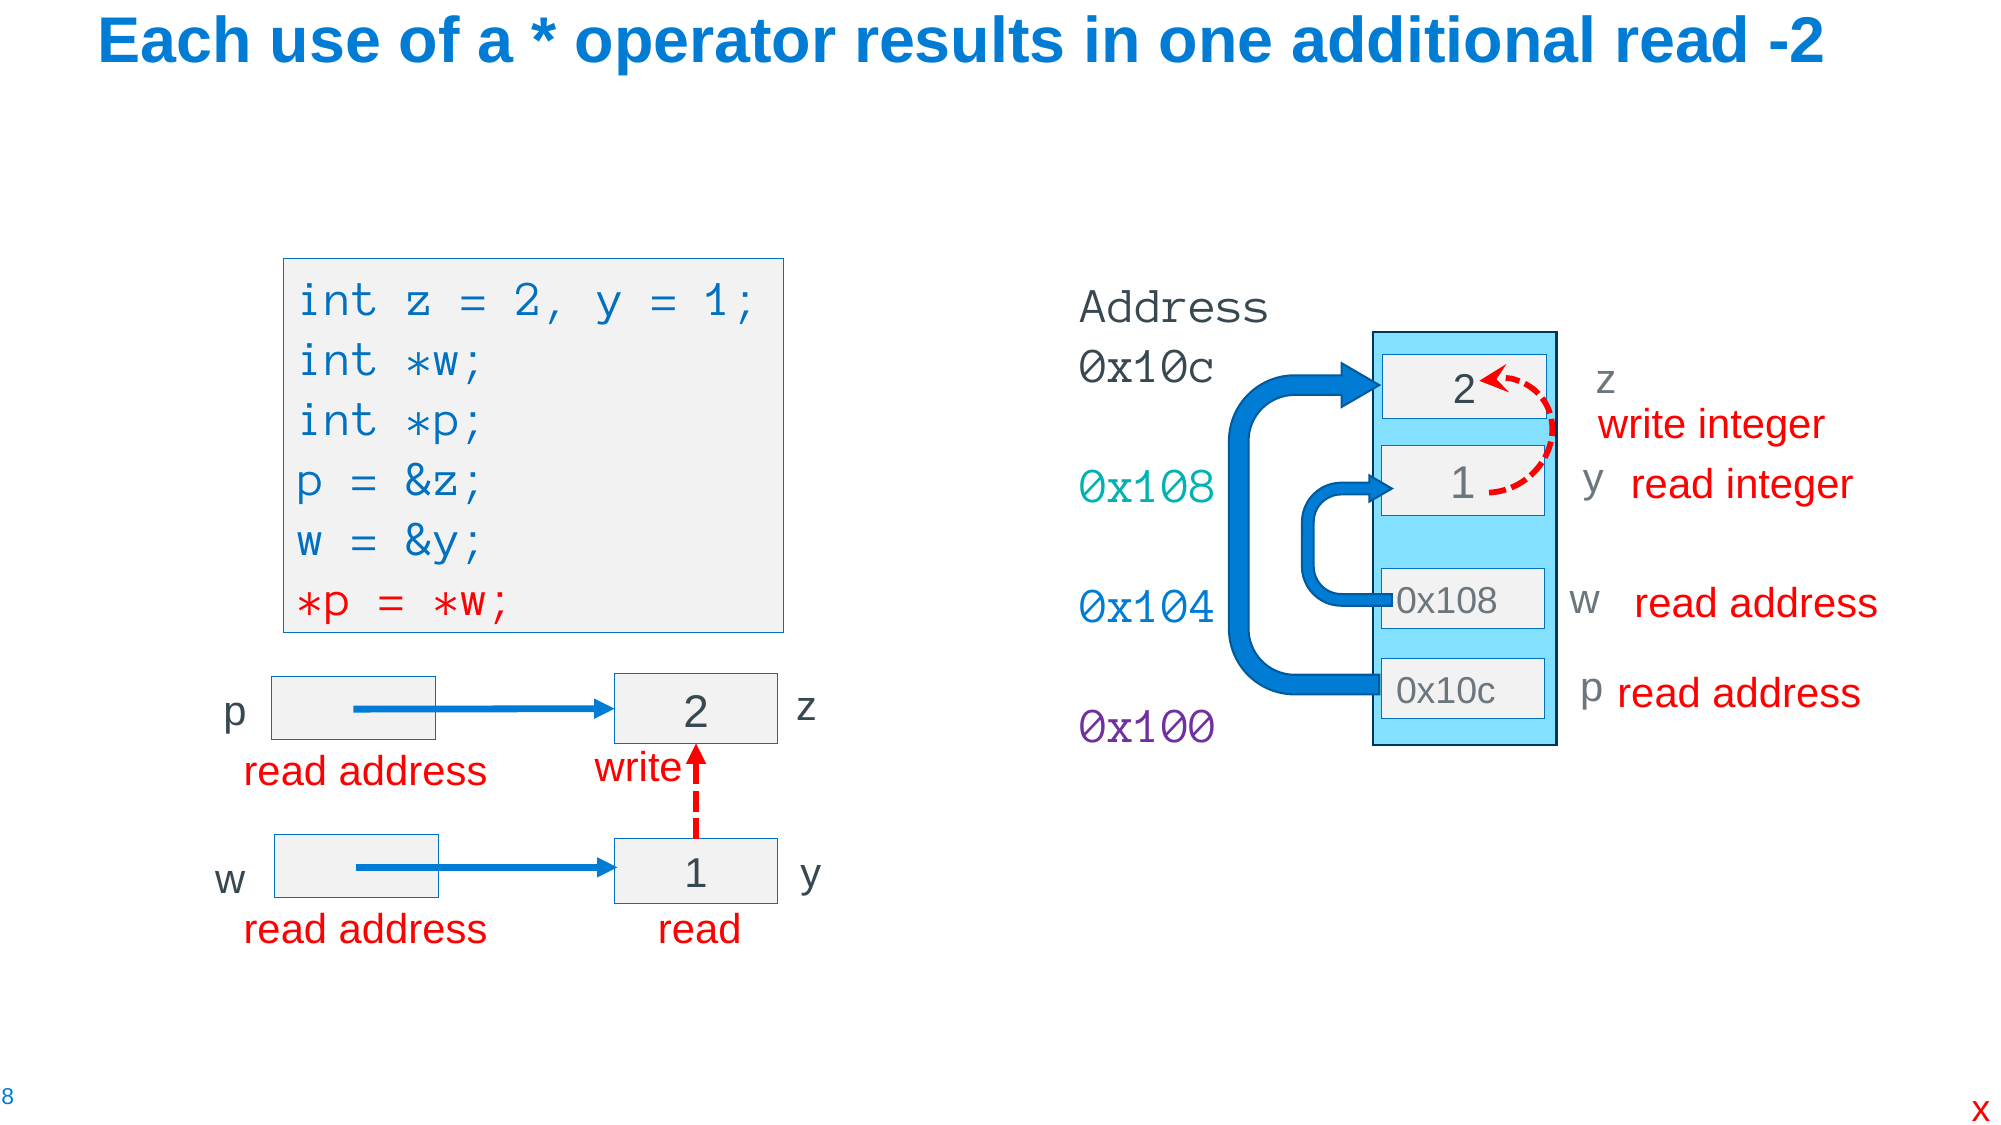

# Each use of a * operator results in one additional read -2
int z = 2, y = 1; int *w;
int *p;
p = &z;
w = &y;
*p = *w;
Address
0x10c

0x108

0x104

0x100

z
2

write integer
y
1
read integer

w
read address
0x108
p
0x10c
read address
z
2

p
write
read address

1
y
w
read
read address
x